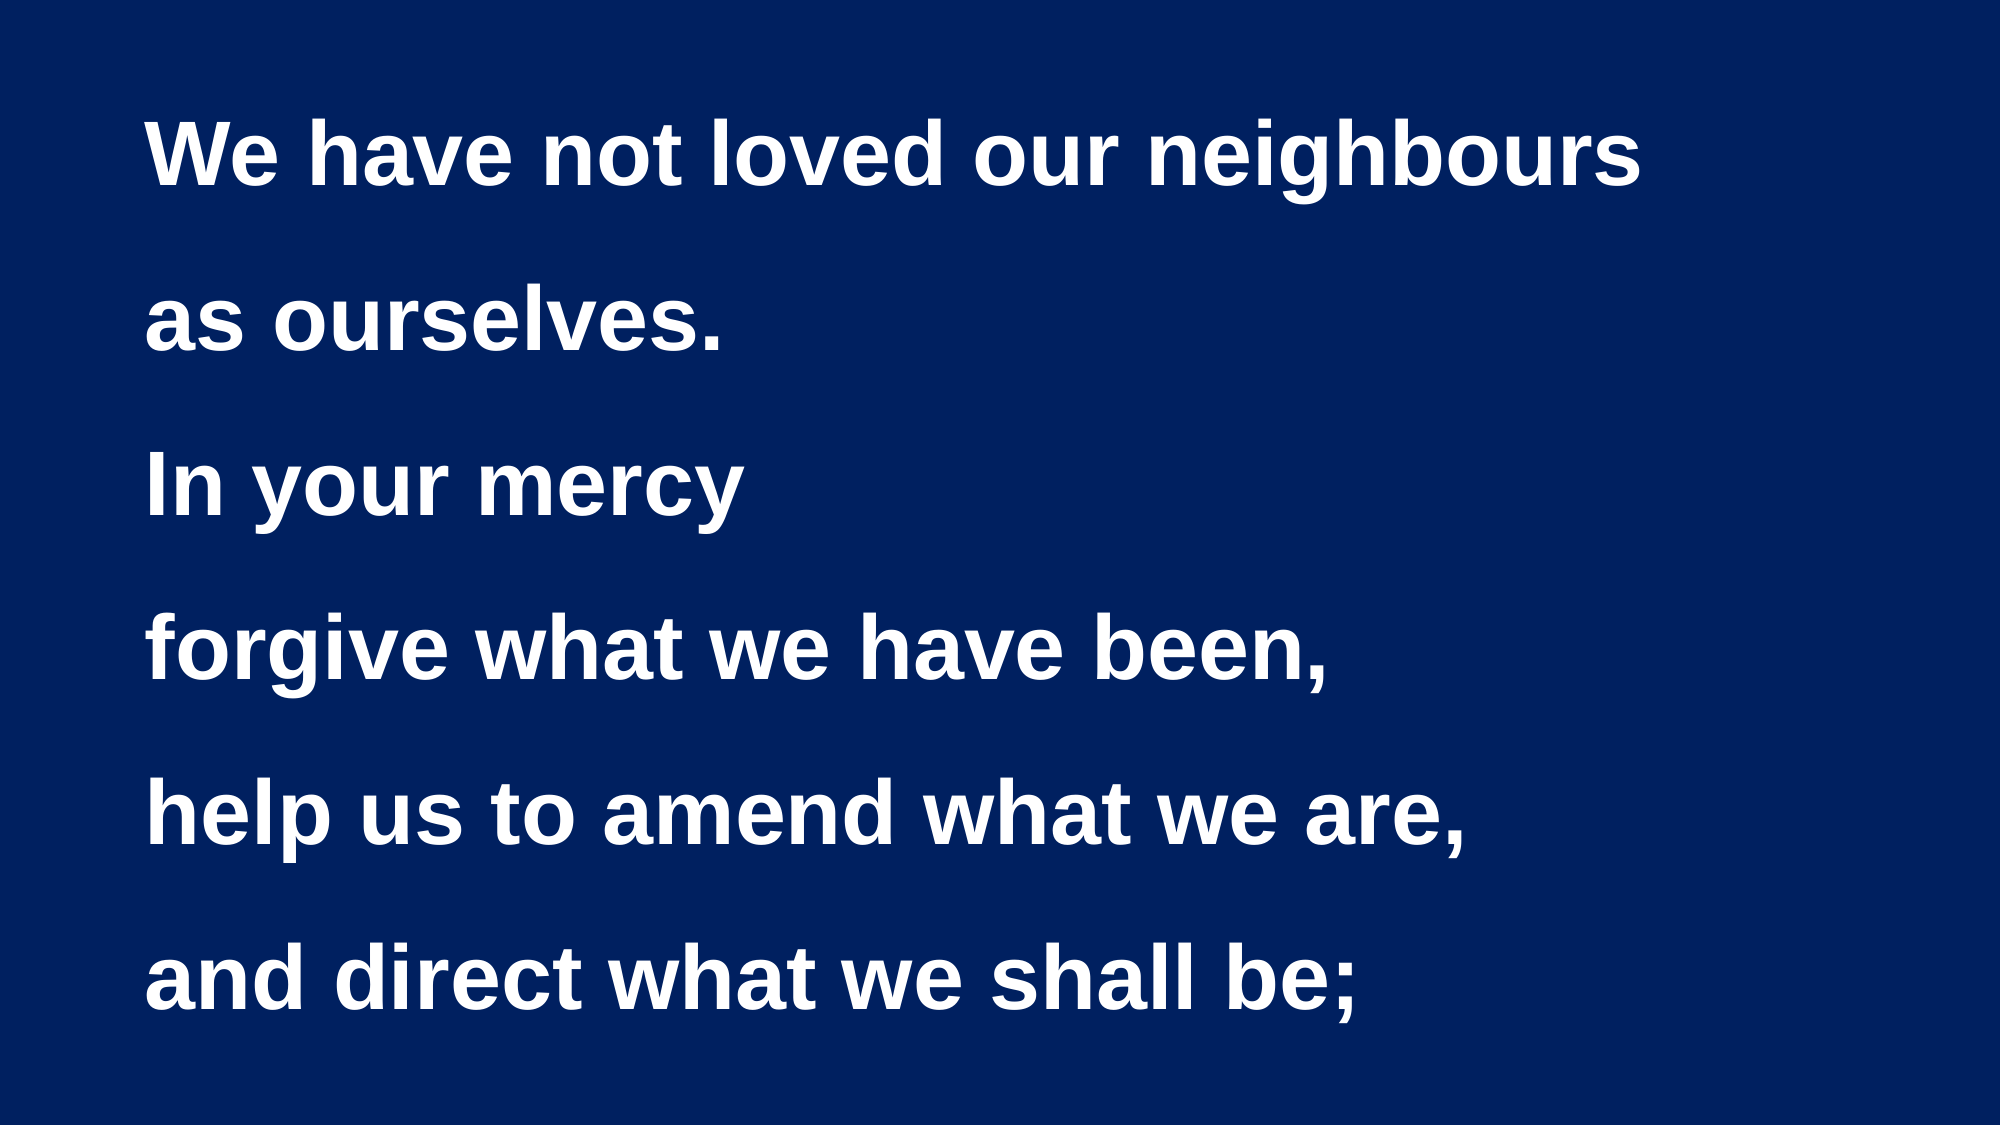

We have not loved our neighbours
as ourselves.
In your mercy
forgive what we have been,
help us to amend what we are,
and direct what we shall be;